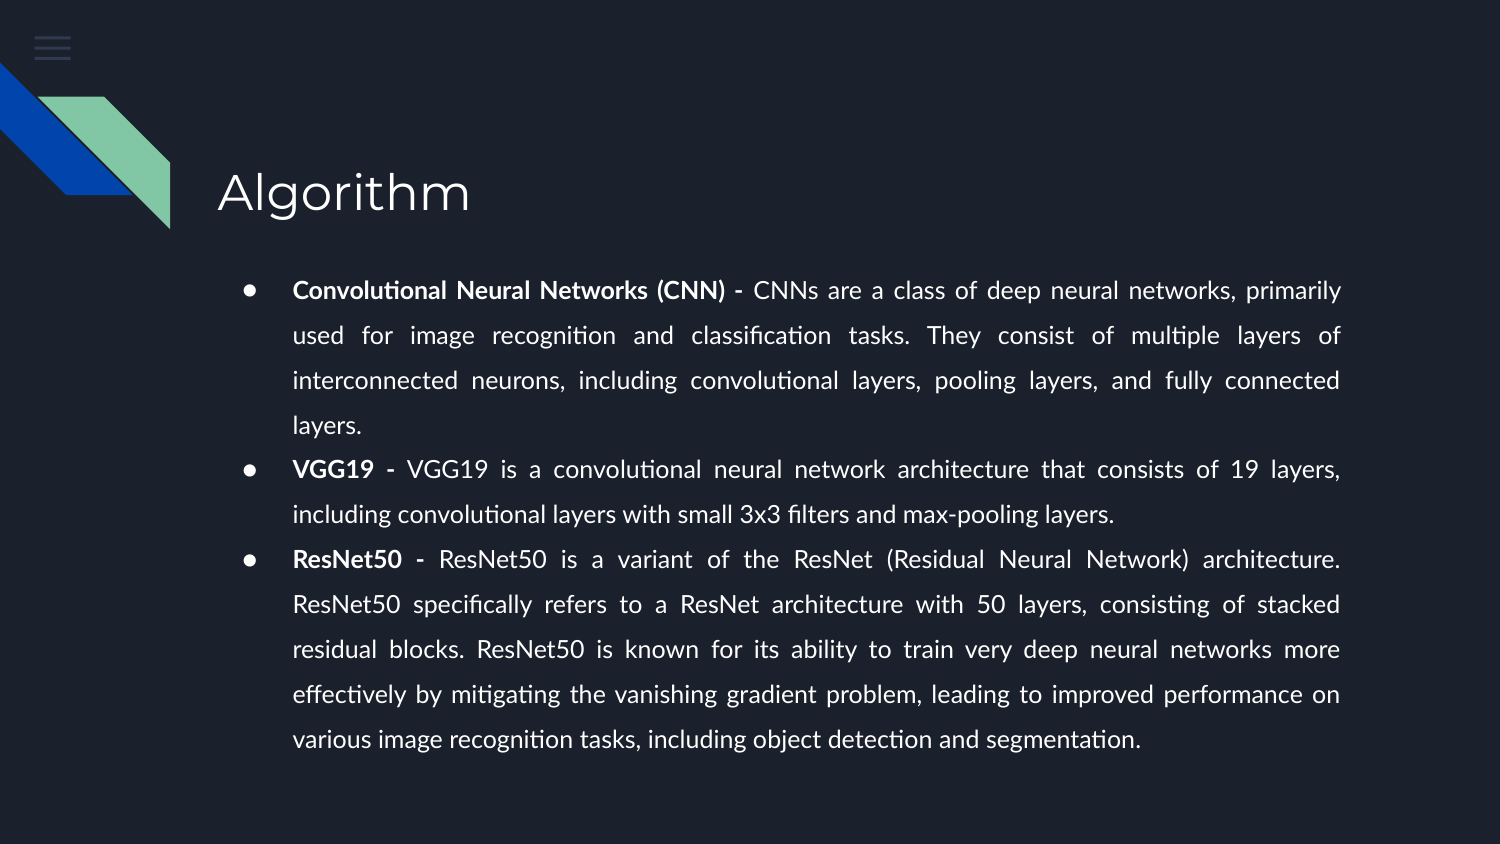

# Algorithm
Convolutional Neural Networks (CNN) - CNNs are a class of deep neural networks, primarily used for image recognition and classification tasks. They consist of multiple layers of interconnected neurons, including convolutional layers, pooling layers, and fully connected layers.
VGG19 - VGG19 is a convolutional neural network architecture that consists of 19 layers, including convolutional layers with small 3x3 filters and max-pooling layers.
ResNet50 - ResNet50 is a variant of the ResNet (Residual Neural Network) architecture. ResNet50 specifically refers to a ResNet architecture with 50 layers, consisting of stacked residual blocks. ResNet50 is known for its ability to train very deep neural networks more effectively by mitigating the vanishing gradient problem, leading to improved performance on various image recognition tasks, including object detection and segmentation.